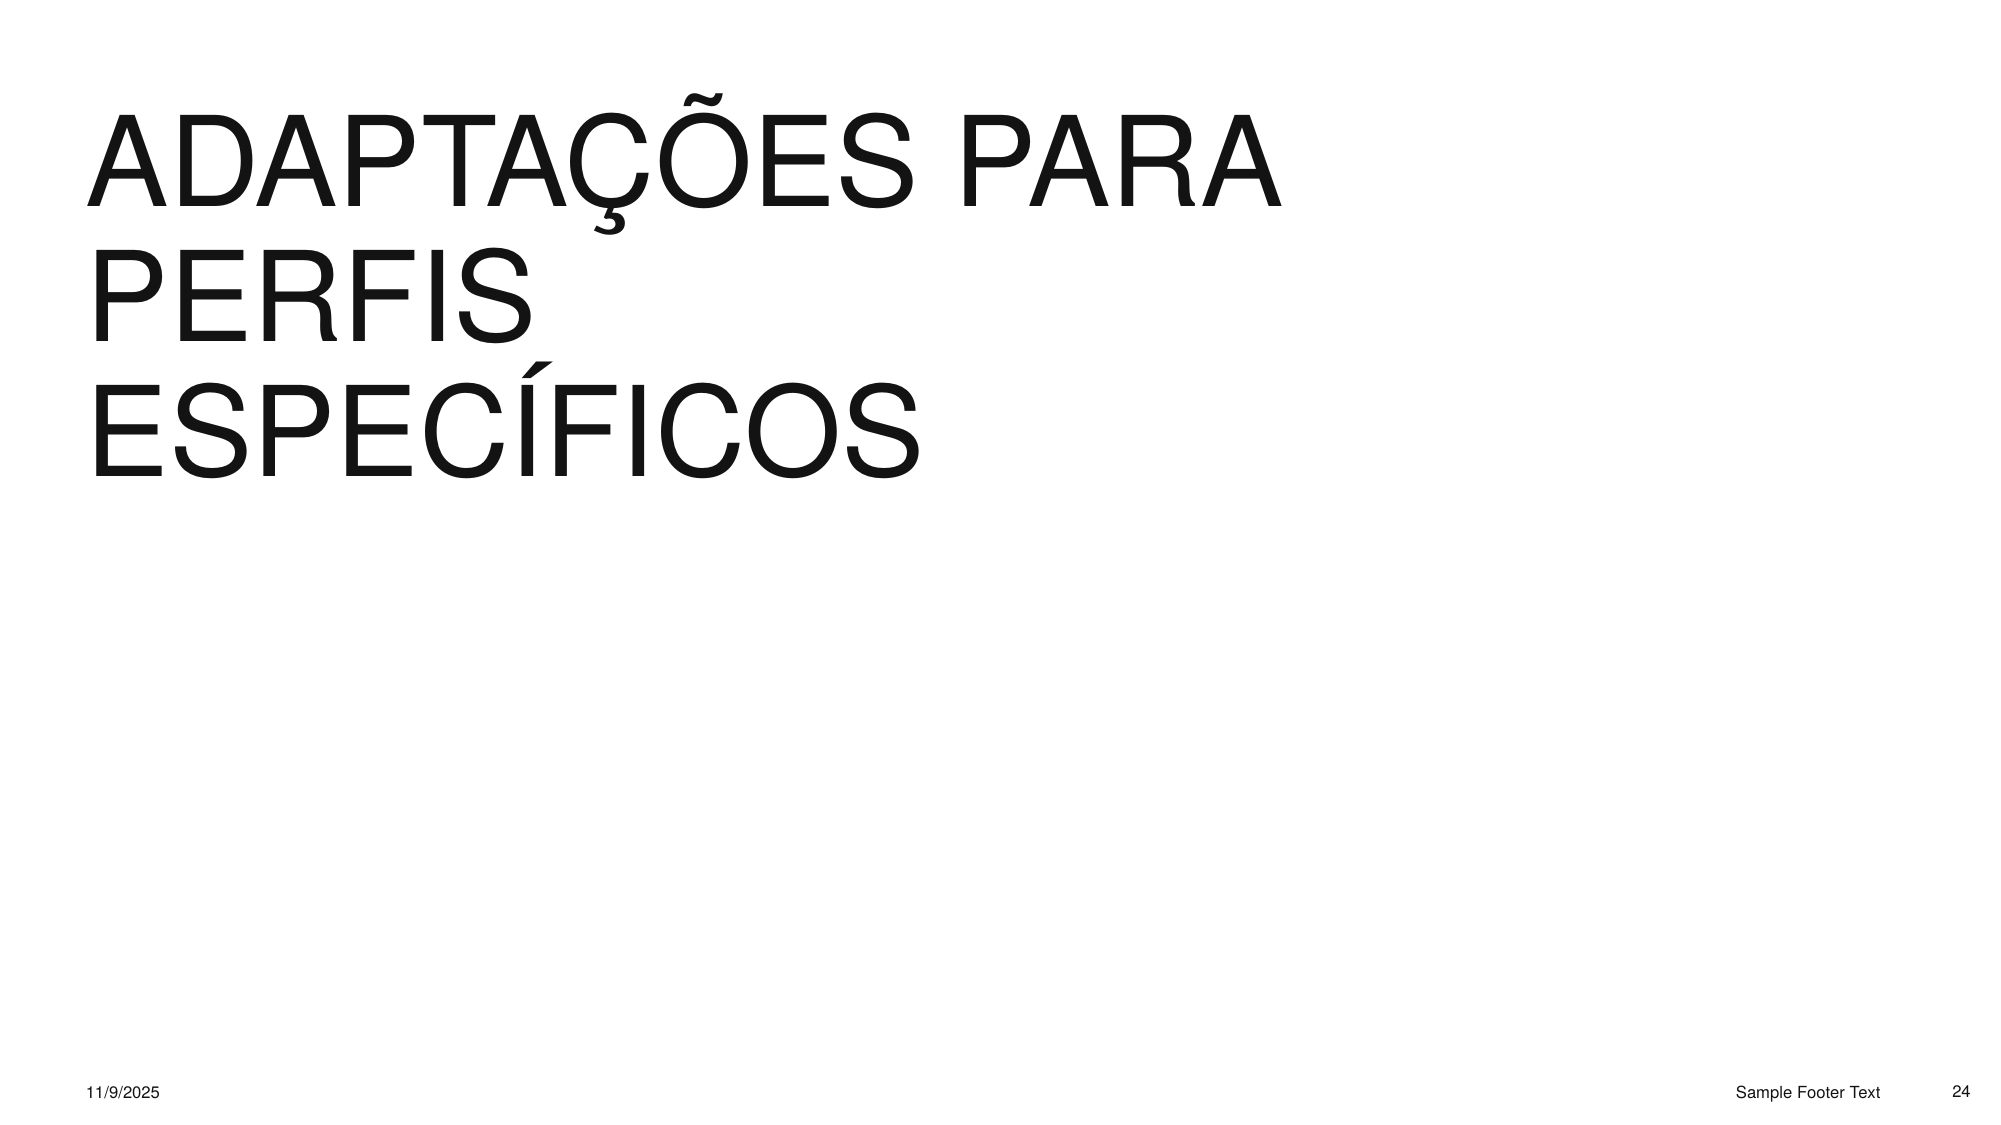

# Adaptações para Perfis Específicos

11/9/2025
Sample Footer Text
24